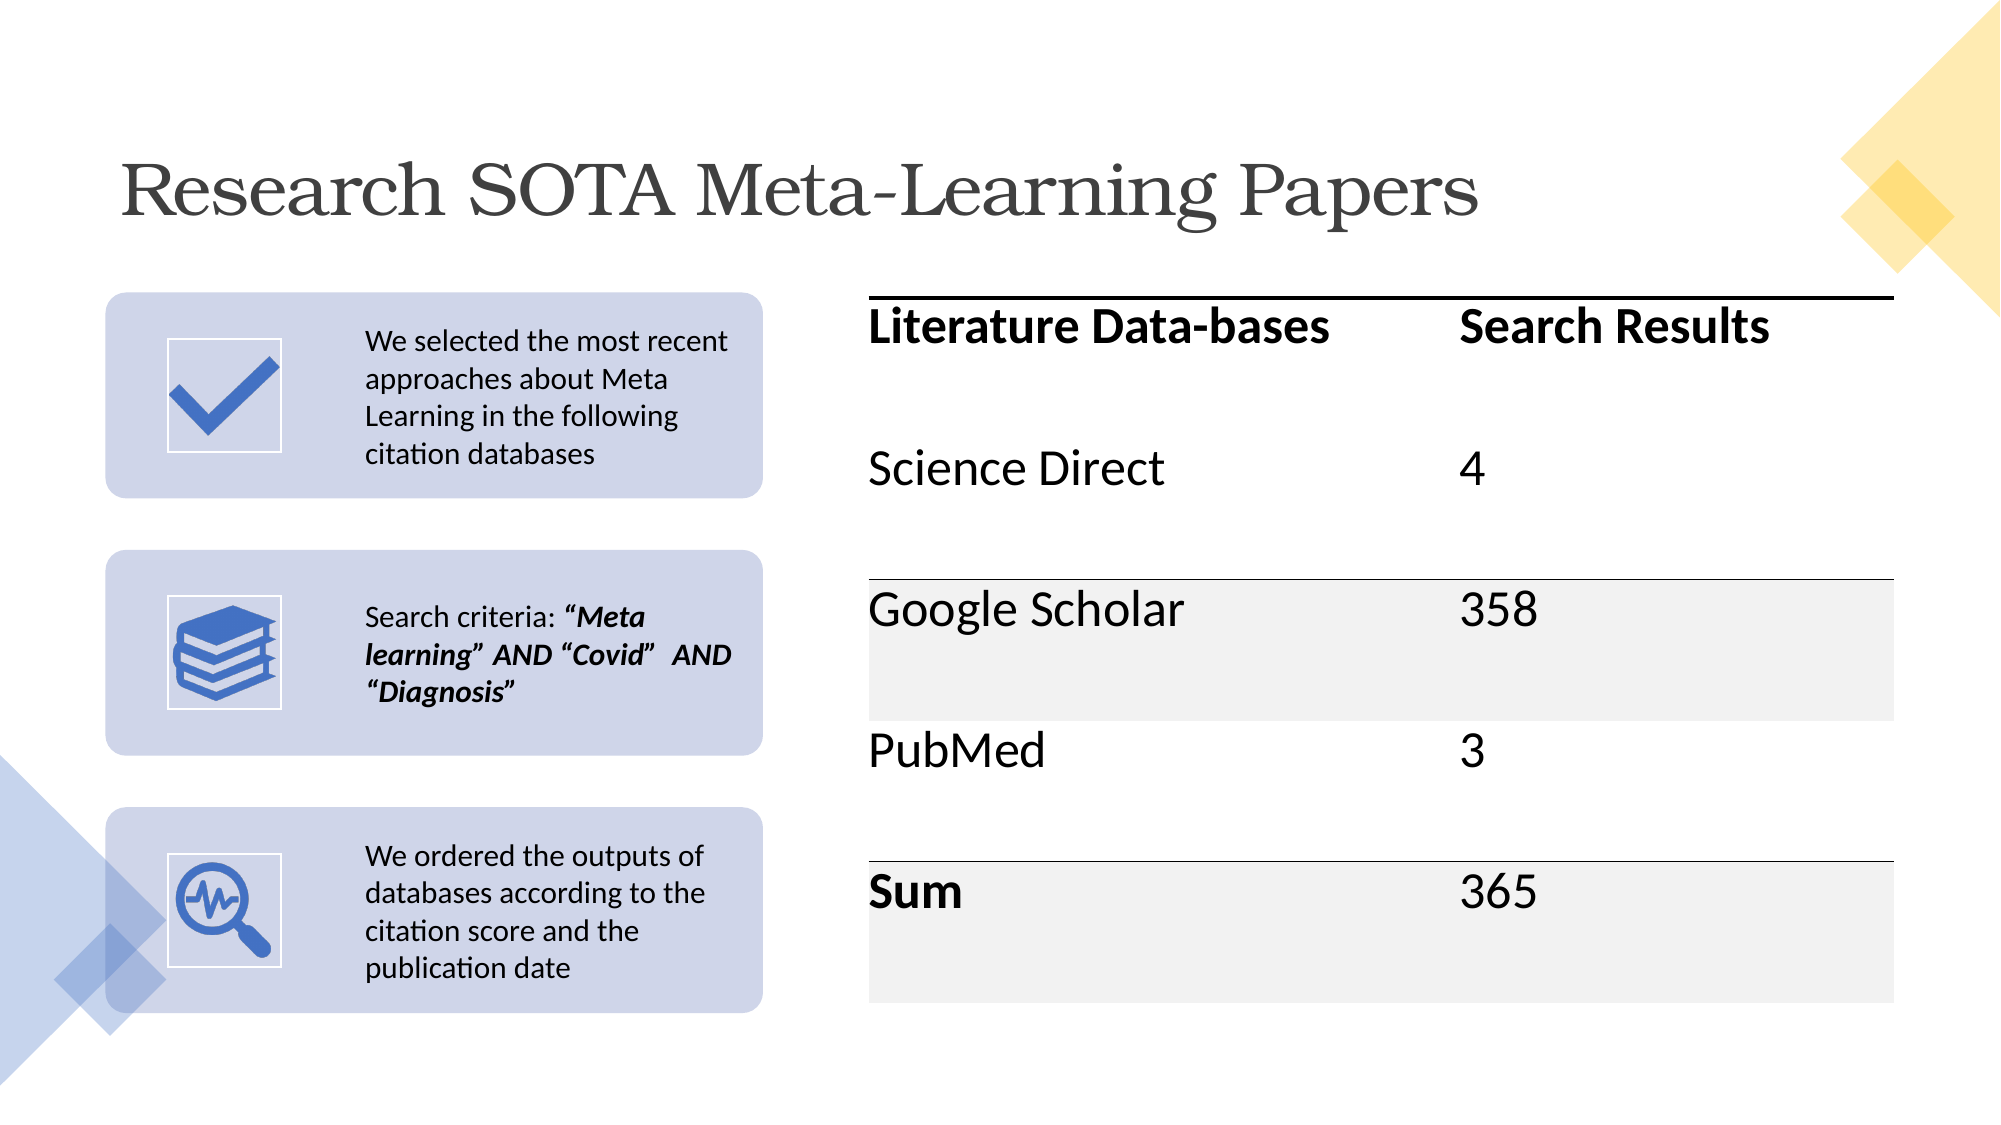

# Research SOTA Meta-Learning Papers
We selected the most recent approaches about Meta Learning in the following citation databases
Search criteria: “Meta learning” AND “Covid”  AND “Diagnosis”
We ordered the outputs of databases according to the citation score and the publication date
| Literature Data-bases | Search Results |
| --- | --- |
| Science Direct | 4 |
| Google Scholar | 358 |
| PubMed | 3 |
| Sum | 365 |